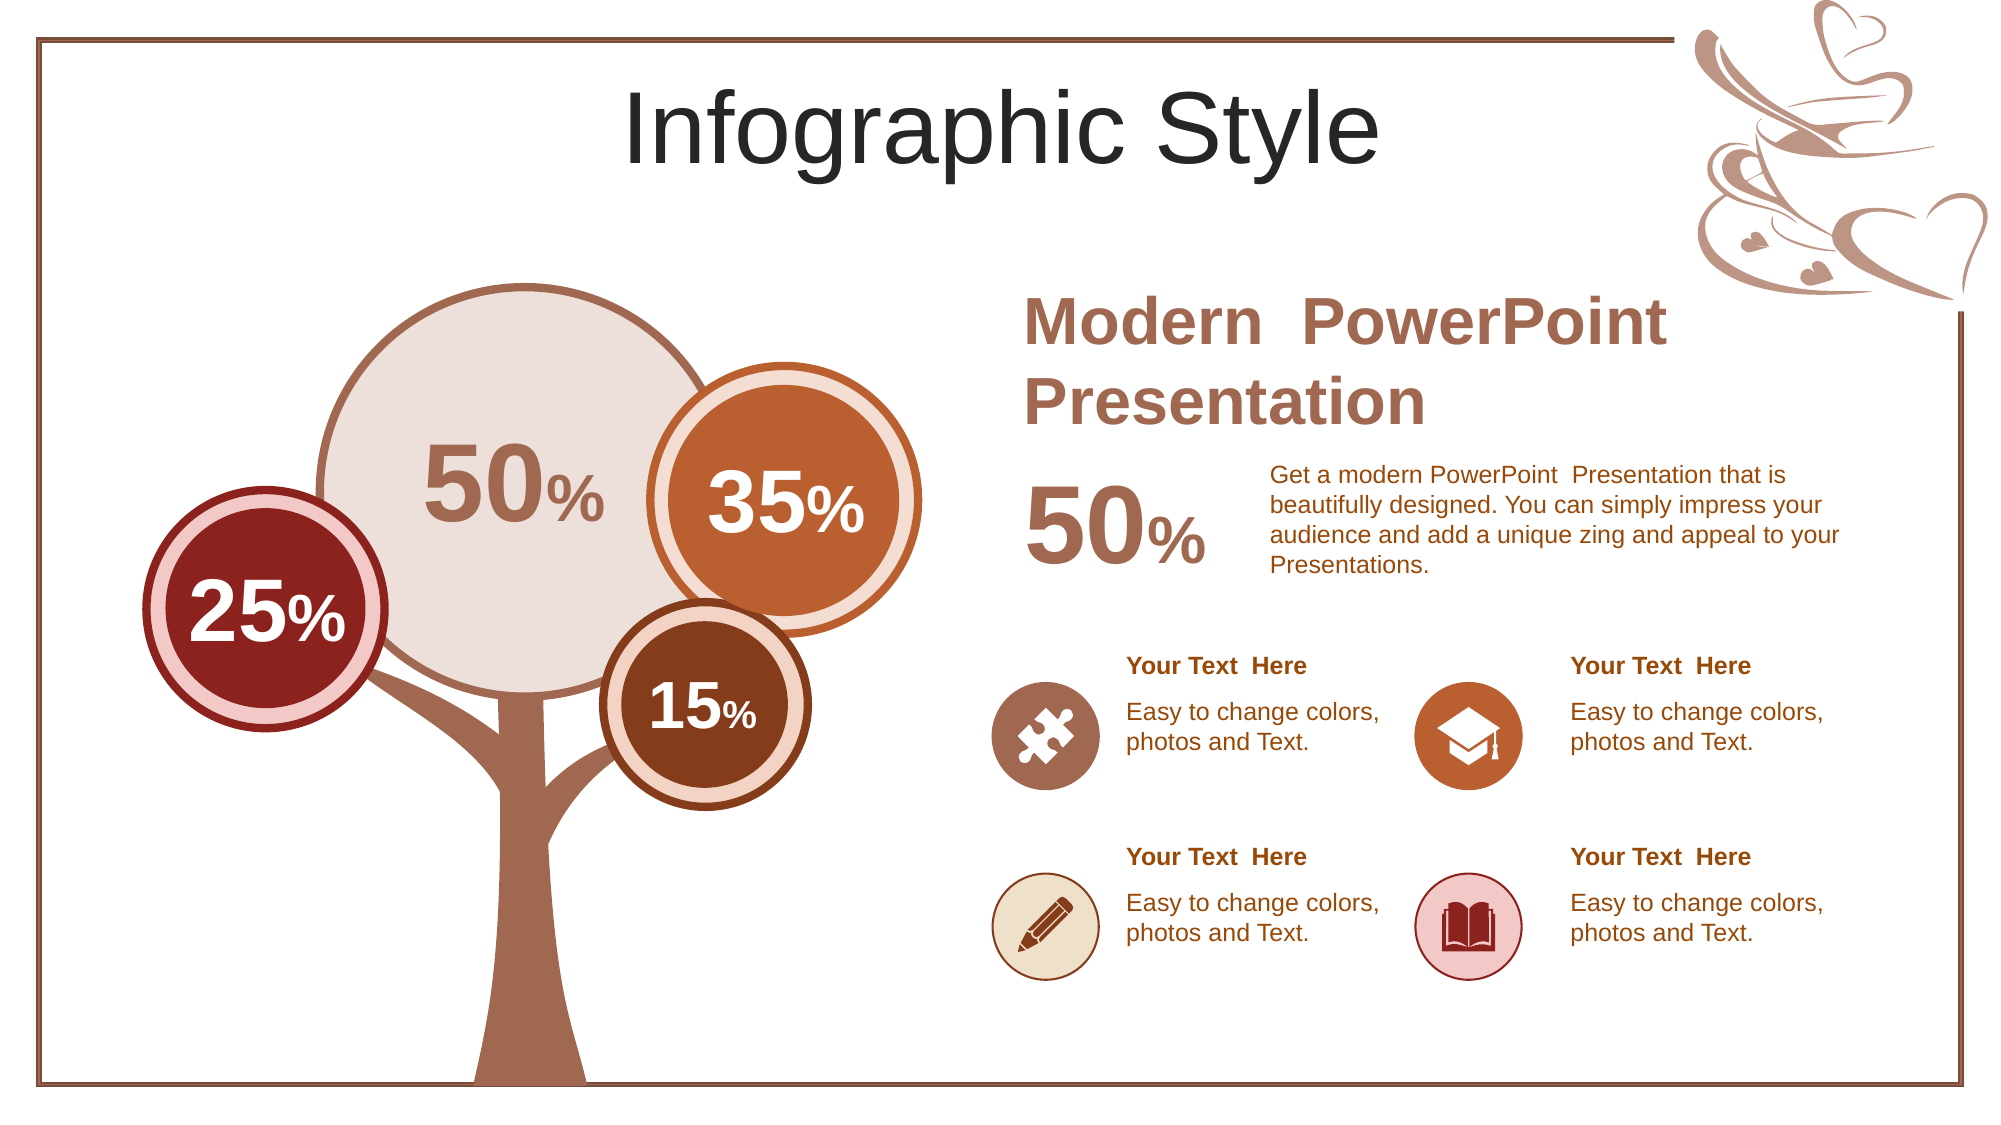

Infographic Style
Modern  PowerPoint  Presentation

50%
35%
50%
Get a modern PowerPoint  Presentation that is beautifully designed. You can simply impress your audience and add a unique zing and appeal to your Presentations.

25%

Your Text  Here
Easy to change colors, photos and Text.
Your Text  Here
Easy to change colors, photos and Text.

15%

Your Text  Here
Easy to change colors, photos and Text.
Your Text  Here
Easy to change colors, photos and Text.